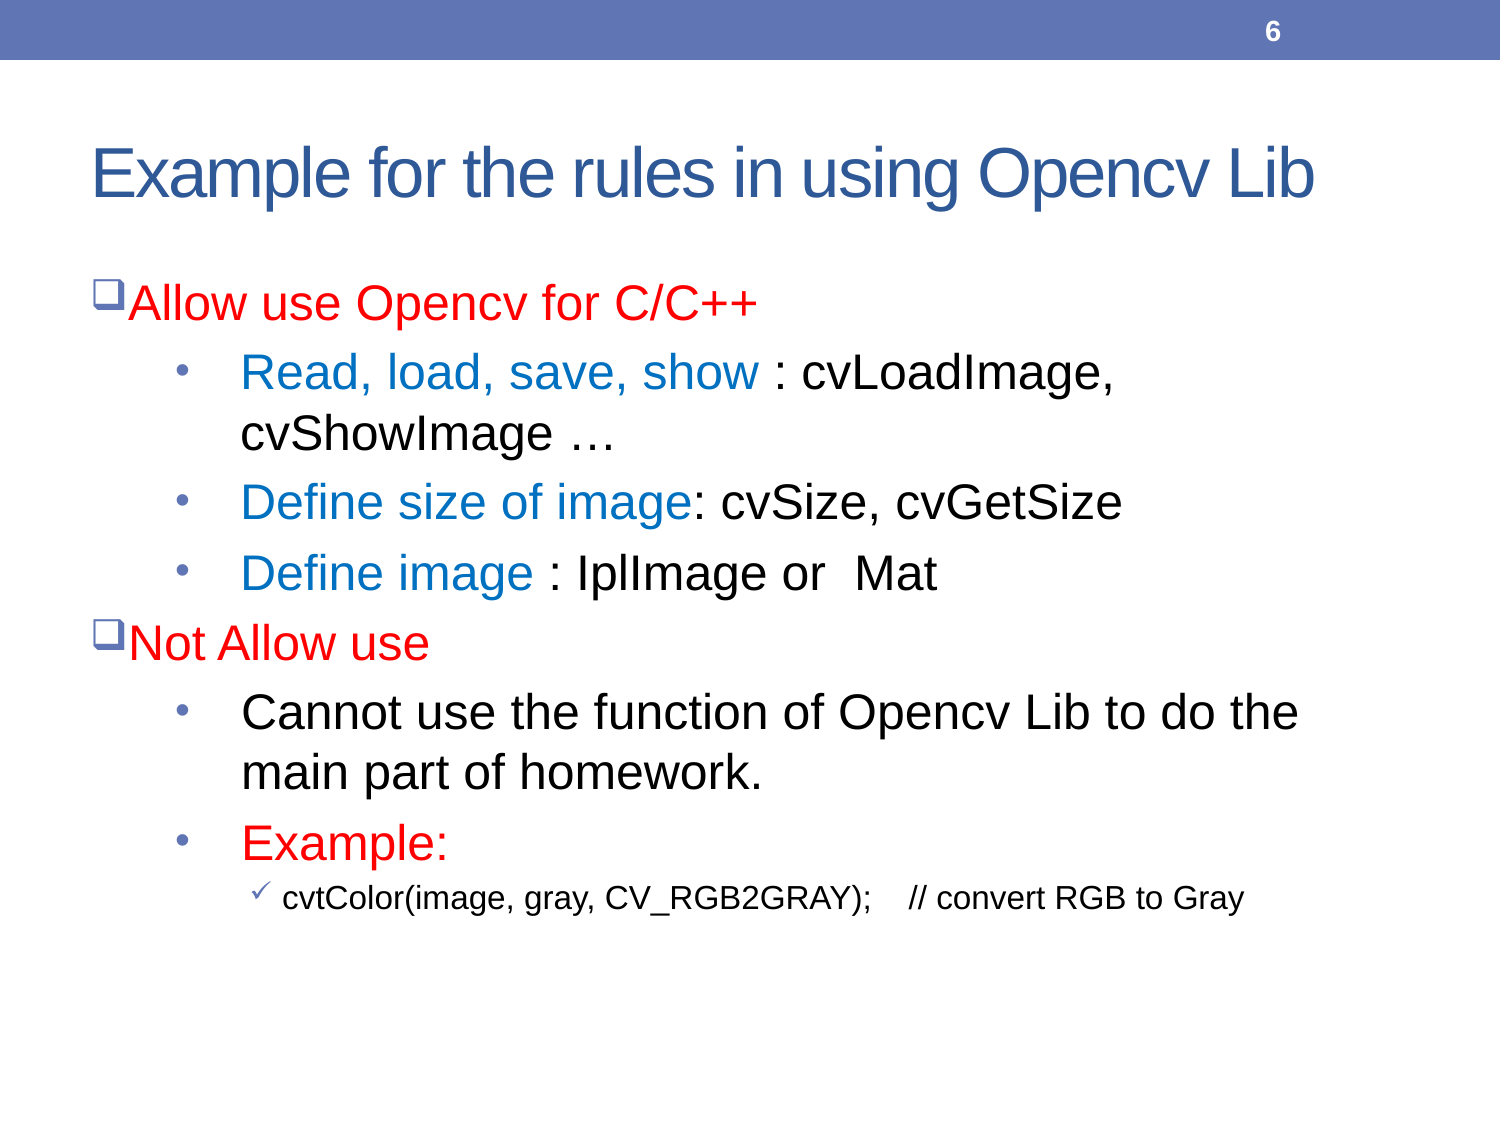

6
# Example for the rules in using Opencv Lib
Allow use Opencv for C/C++
Read, load, save, show : cvLoadImage, cvShowImage …
Define size of image: cvSize, cvGetSize
Define image : IplImage or  Mat
Not Allow use
Cannot use the function of Opencv Lib to do the main part of homework.
Example:
 cvtColor(image, gray, CV_RGB2GRAY);    // convert RGB to Gray